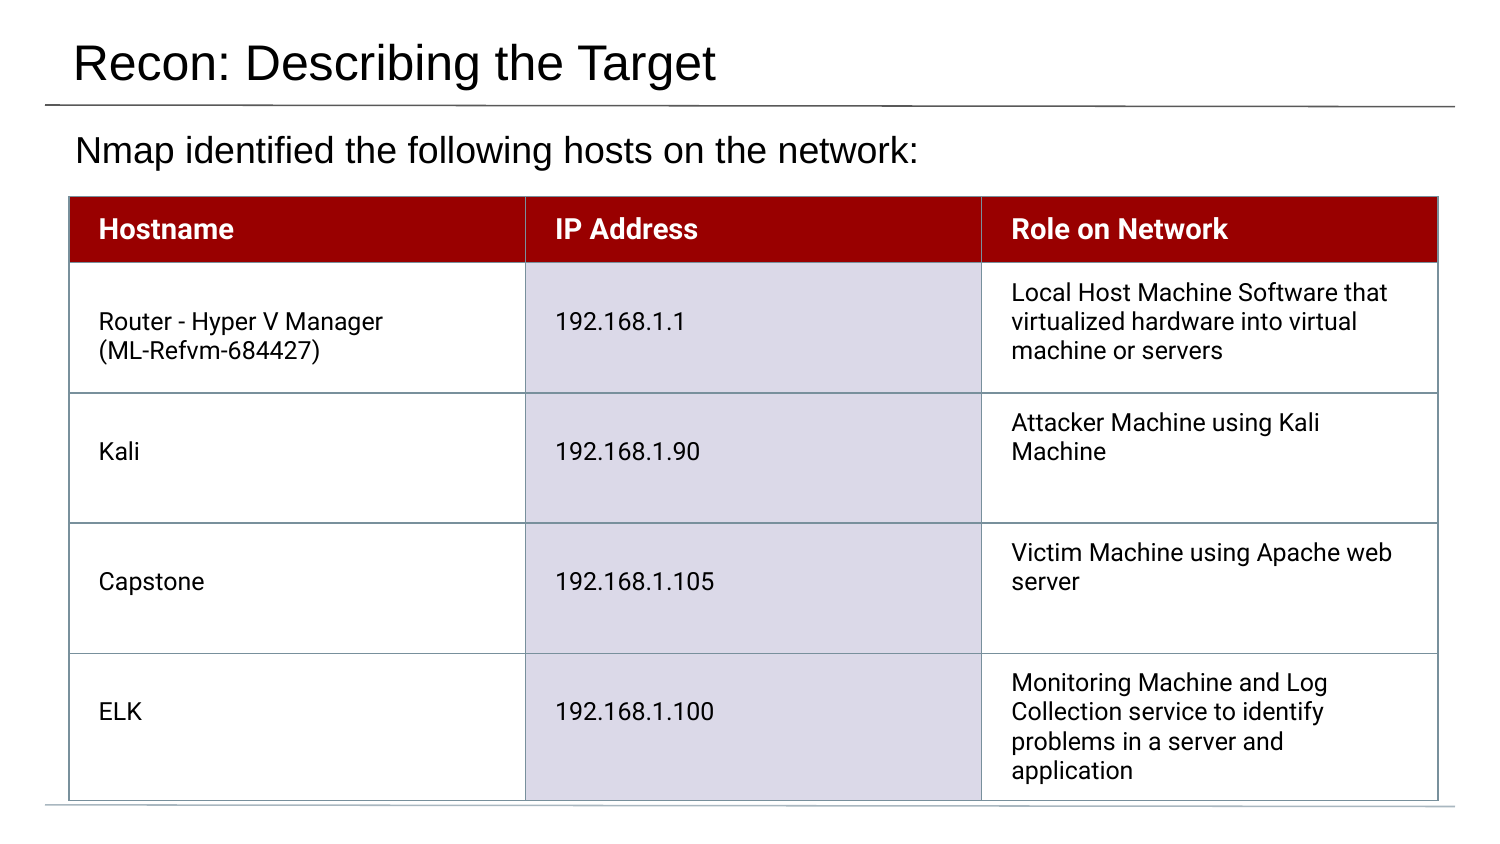

# Recon: Describing the Target
Nmap identified the following hosts on the network:
| Hostname | IP Address | Role on Network |
| --- | --- | --- |
| Router - Hyper V Manager (ML-Refvm-684427) | 192.168.1.1 | Local Host Machine Software that virtualized hardware into virtual machine or servers |
| Kali | 192.168.1.90 | Attacker Machine using Kali Machine |
| Capstone | 192.168.1.105 | Victim Machine using Apache web server |
| ELK | 192.168.1.100 | Monitoring Machine and Log Collection service to identify problems in a server and application |